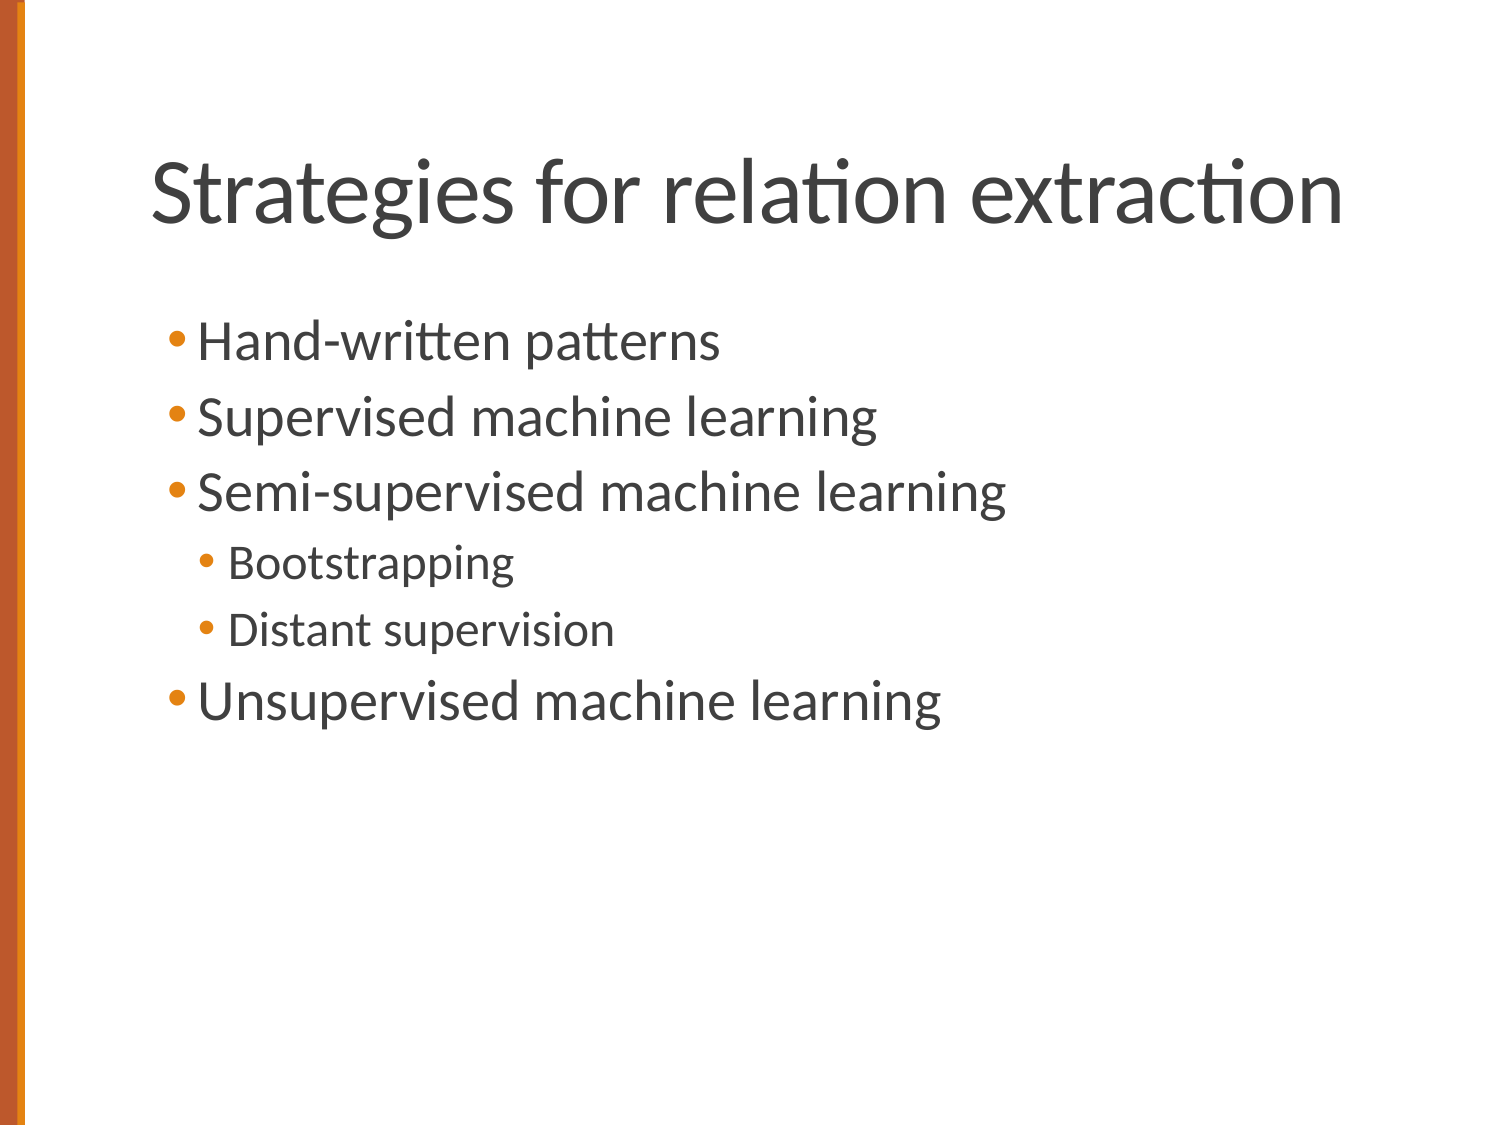

# Strategies for relation extraction
Hand-written patterns
Supervised machine learning
Semi-supervised machine learning
Bootstrapping
Distant supervision
Unsupervised machine learning